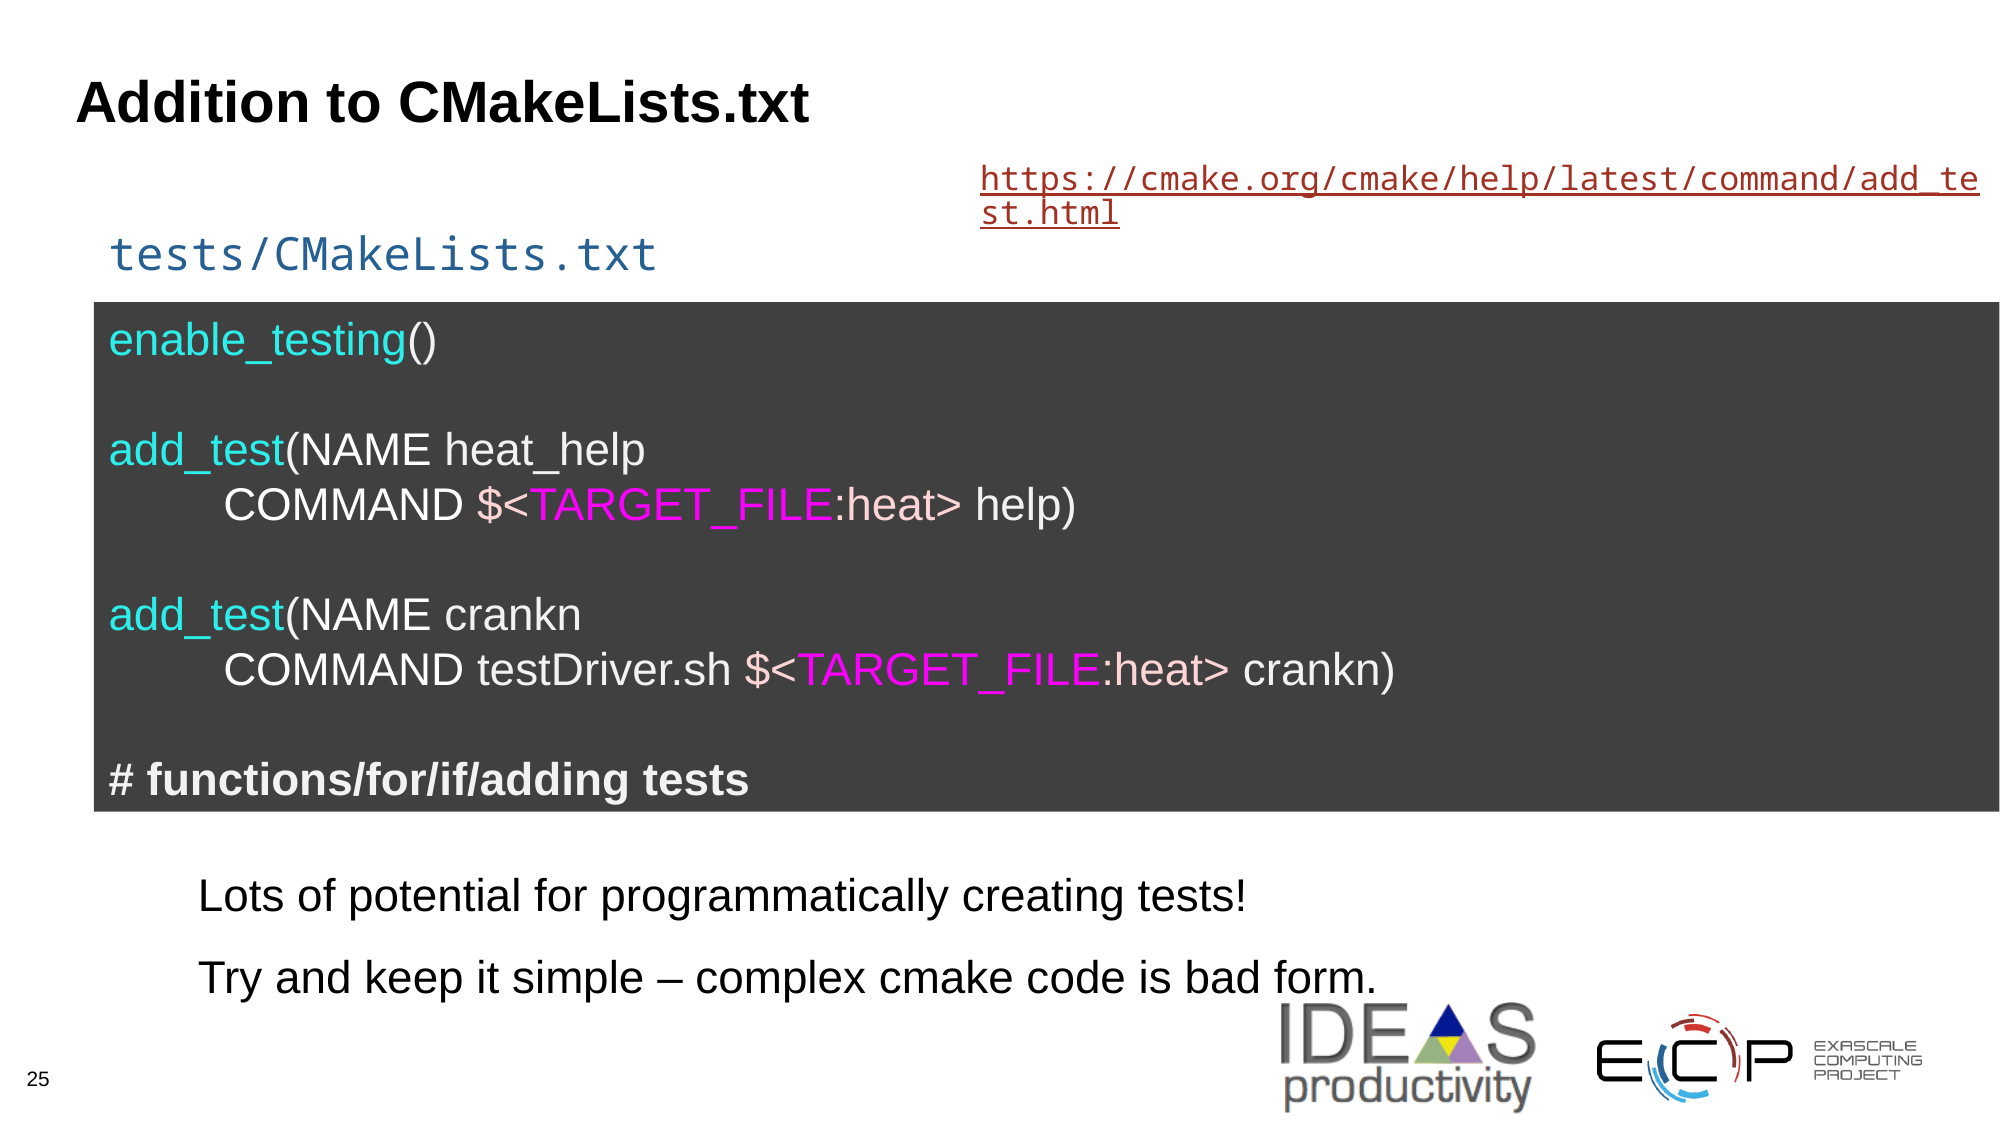

# Addition to CMakeLists.txt
https://cmake.org/cmake/help/latest/command/add_test.html
tests/CMakeLists.txt
enable_testing()

add_test(NAME heat_help
         COMMAND $<TARGET_FILE:heat> help)

add_test(NAME crankn
         COMMAND testDriver.sh $<TARGET_FILE:heat> crankn)

# functions/for/if/adding tests
Lots of potential for programmatically creating tests!
Try and keep it simple – complex cmake code is bad form.